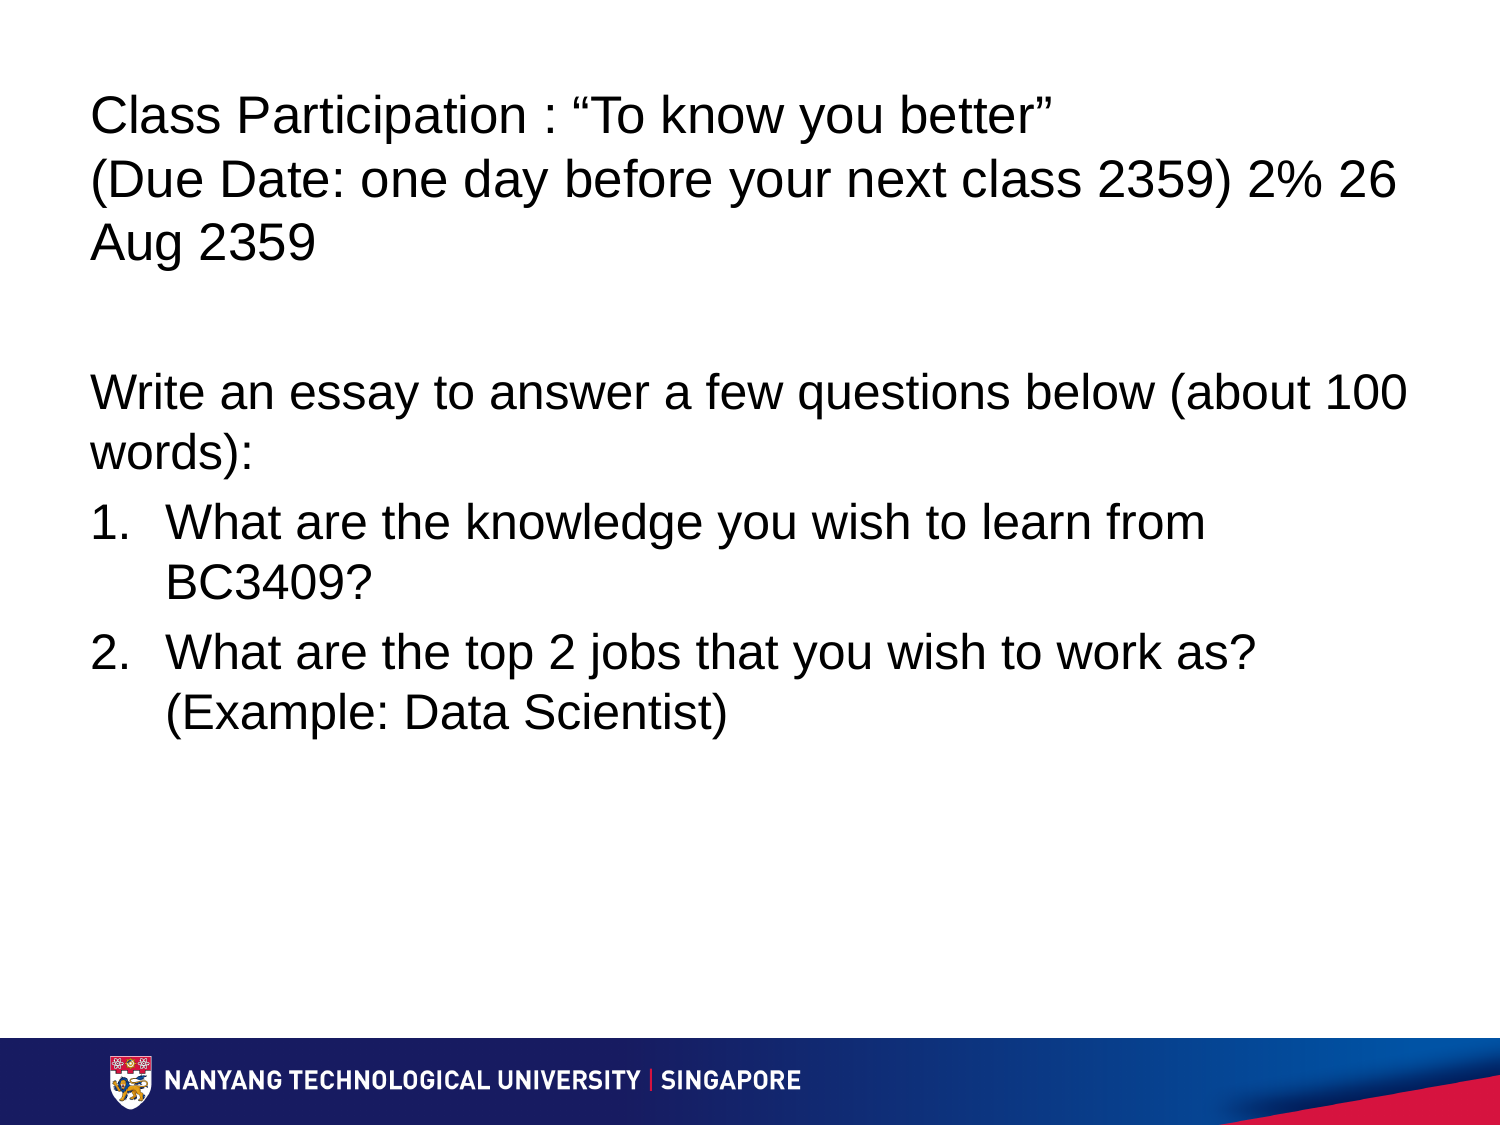

# Class Participation : “To know you better” (Due Date: one day before your next class 2359) 2% 26 Aug 2359
Write an essay to answer a few questions below (about 100 words):
What are the knowledge you wish to learn from BC3409?
What are the top 2 jobs that you wish to work as? (Example: Data Scientist)